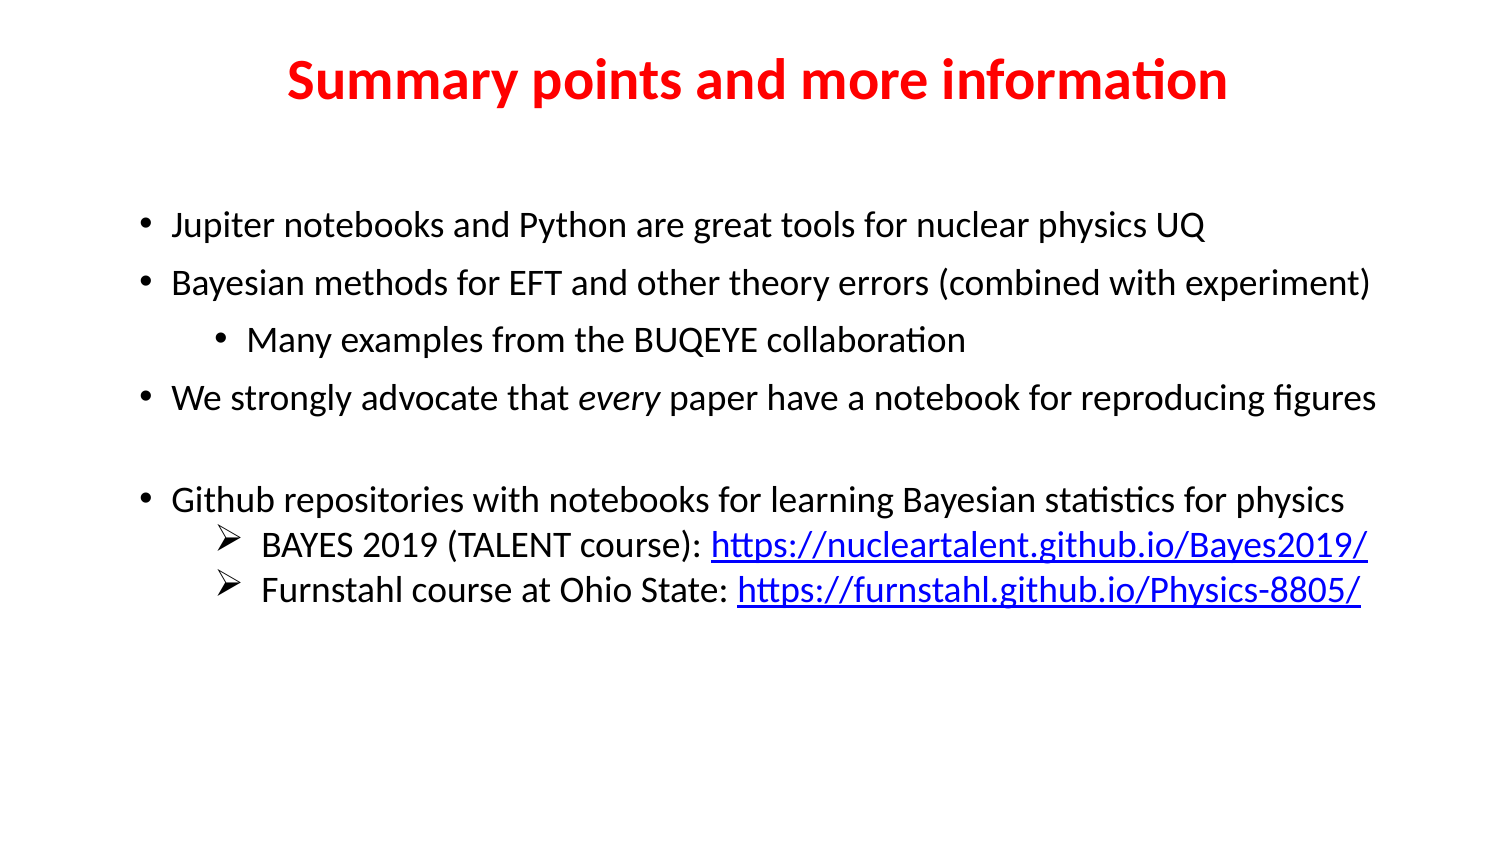

Summary points and more information
Jupiter notebooks and Python are great tools for nuclear physics UQ
Bayesian methods for EFT and other theory errors (combined with experiment)
Many examples from the BUQEYE collaboration
We strongly advocate that every paper have a notebook for reproducing figures

Github repositories with notebooks for learning Bayesian statistics for physics
BAYES 2019 (TALENT course): https://nucleartalent.github.io/Bayes2019/
Furnstahl course at Ohio State: https://furnstahl.github.io/Physics-8805/